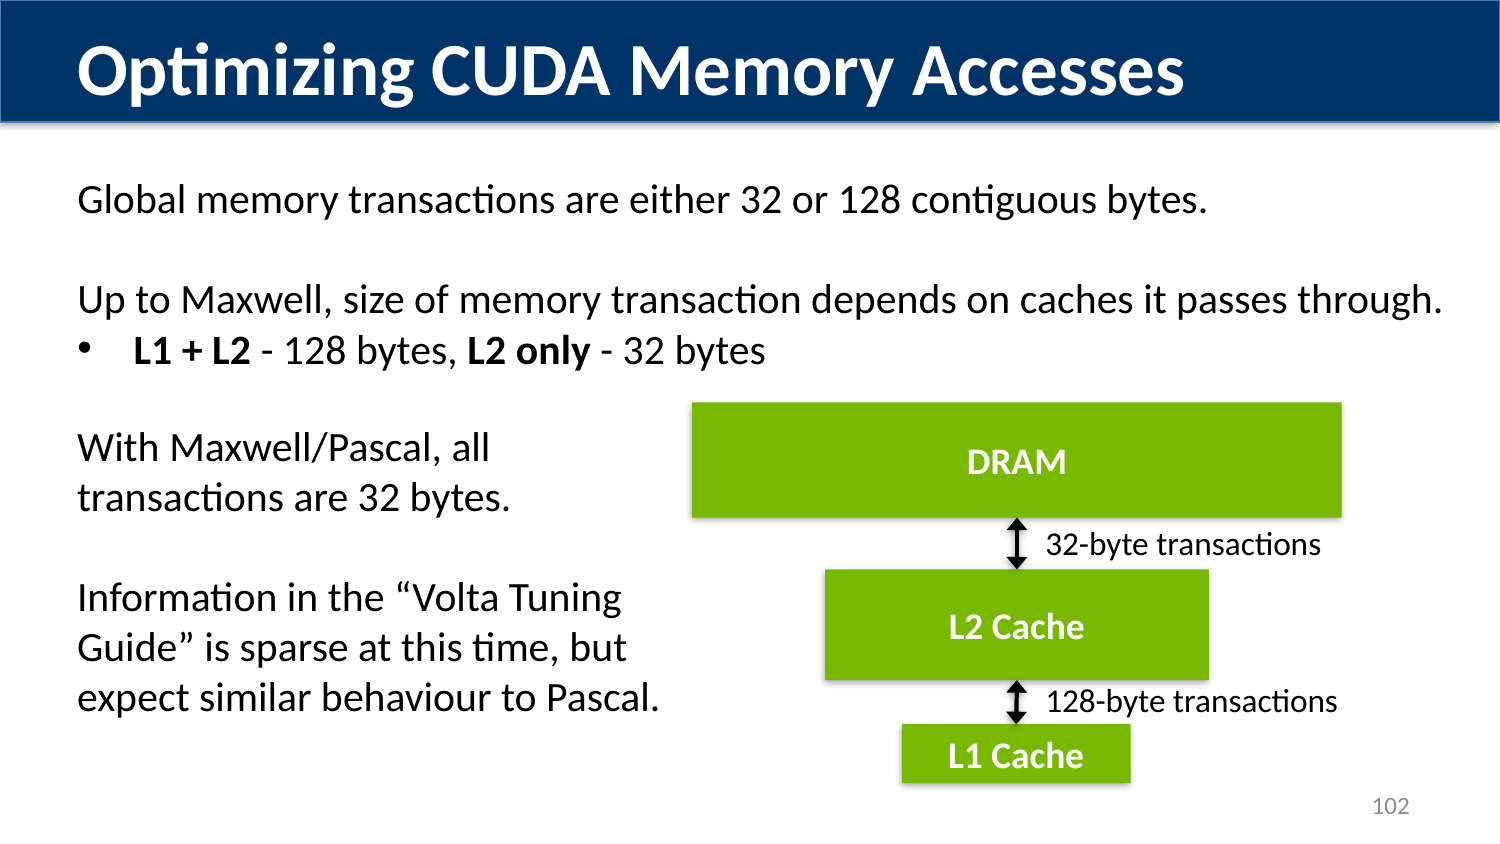

Optimizing CUDA Memory Accesses
Global memory transactions are either 32 or 128 contiguous bytes.

Up to Maxwell, size of memory transaction depends on caches it passes through.
L1 + L2 - 128 bytes, L2 only - 32 bytes
DRAM
With Maxwell/Pascal, all transactions are 32 bytes.

Information in the “Volta Tuning Guide” is sparse at this time, but expect similar behaviour to Pascal.
32-byte transactions
L2 Cache
128-byte transactions
L1 Cache
102